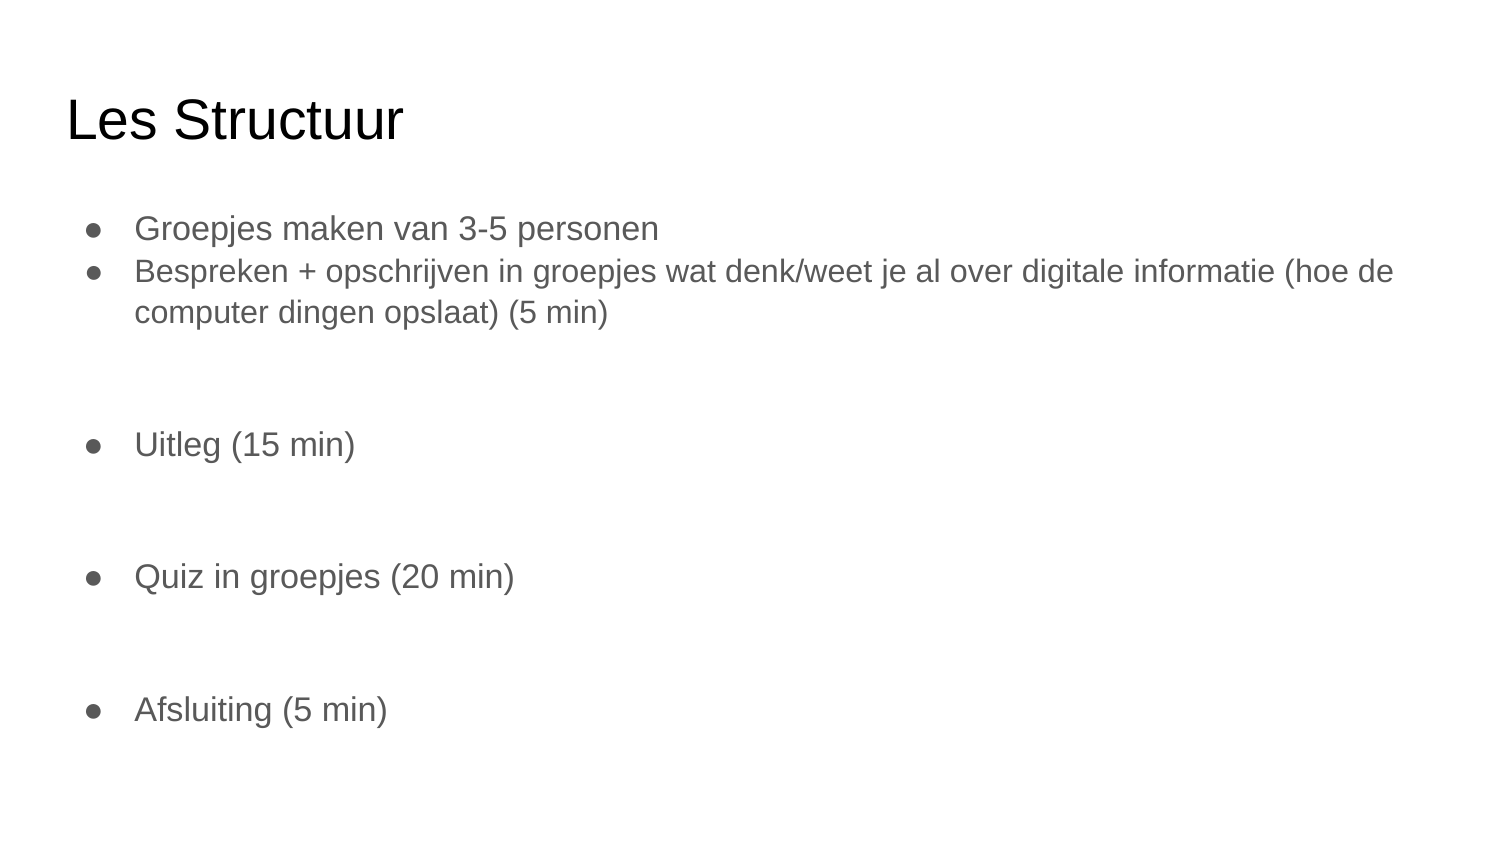

# Les Structuur
Groepjes maken van 3-5 personen
Bespreken + opschrijven in groepjes wat denk/weet je al over digitale informatie (hoe de computer dingen opslaat) (5 min)

Uitleg (15 min)

Quiz in groepjes (20 min)

Afsluiting (5 min)